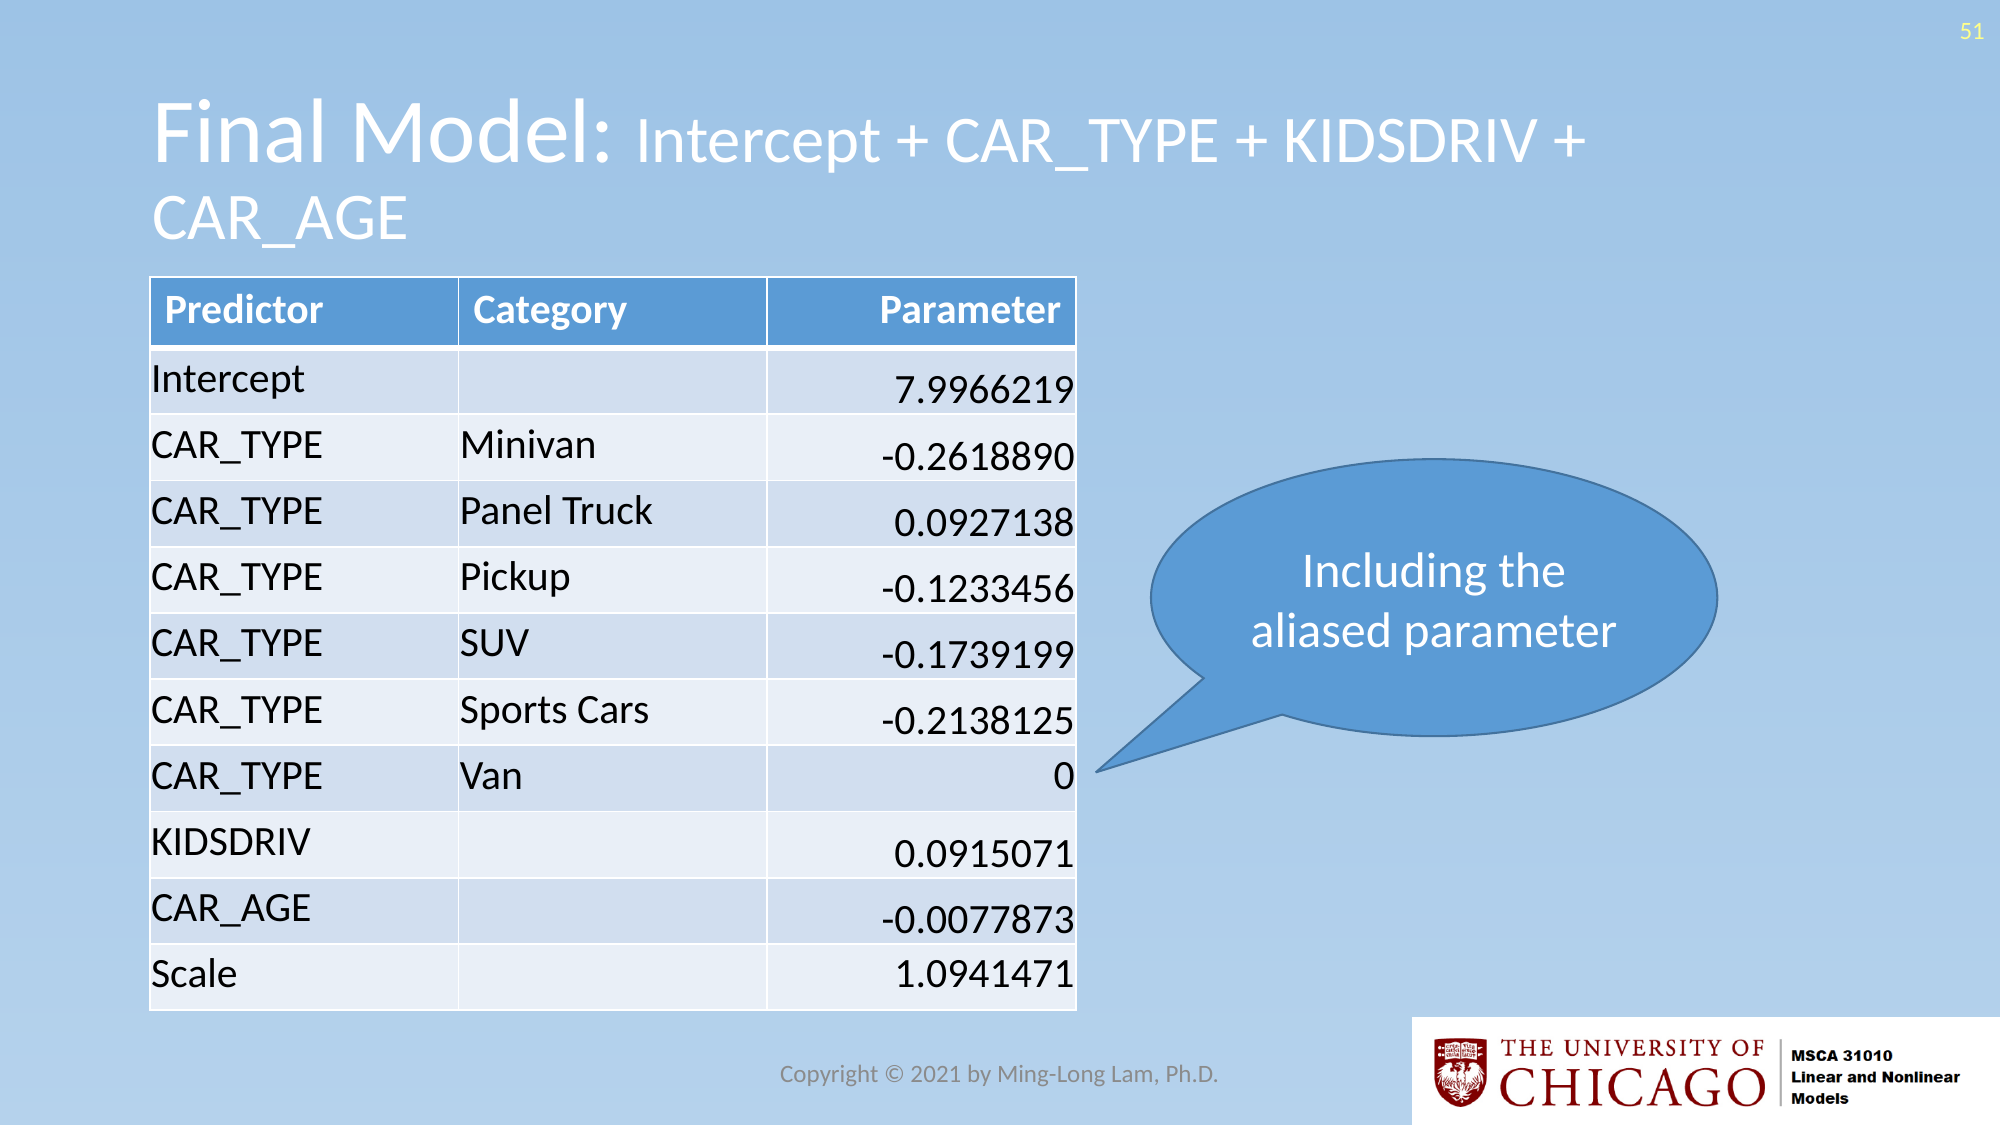

51
# Final Model: Intercept + CAR_TYPE + KIDSDRIV + CAR_AGE
| Predictor | Category | Parameter |
| --- | --- | --- |
| Intercept |  | 7.9966219 |
| CAR\_TYPE | Minivan | -0.2618890 |
| CAR\_TYPE | Panel Truck | 0.0927138 |
| CAR\_TYPE | Pickup | -0.1233456 |
| CAR\_TYPE | SUV | -0.1739199 |
| CAR\_TYPE | Sports Cars | -0.2138125 |
| CAR\_TYPE | Van | 0 |
| KIDSDRIV |  | 0.0915071 |
| CAR\_AGE |  | -0.0077873 |
| Scale |  | 1.0941471 |
Including the aliased parameter
Copyright © 2021 by Ming-Long Lam, Ph.D.